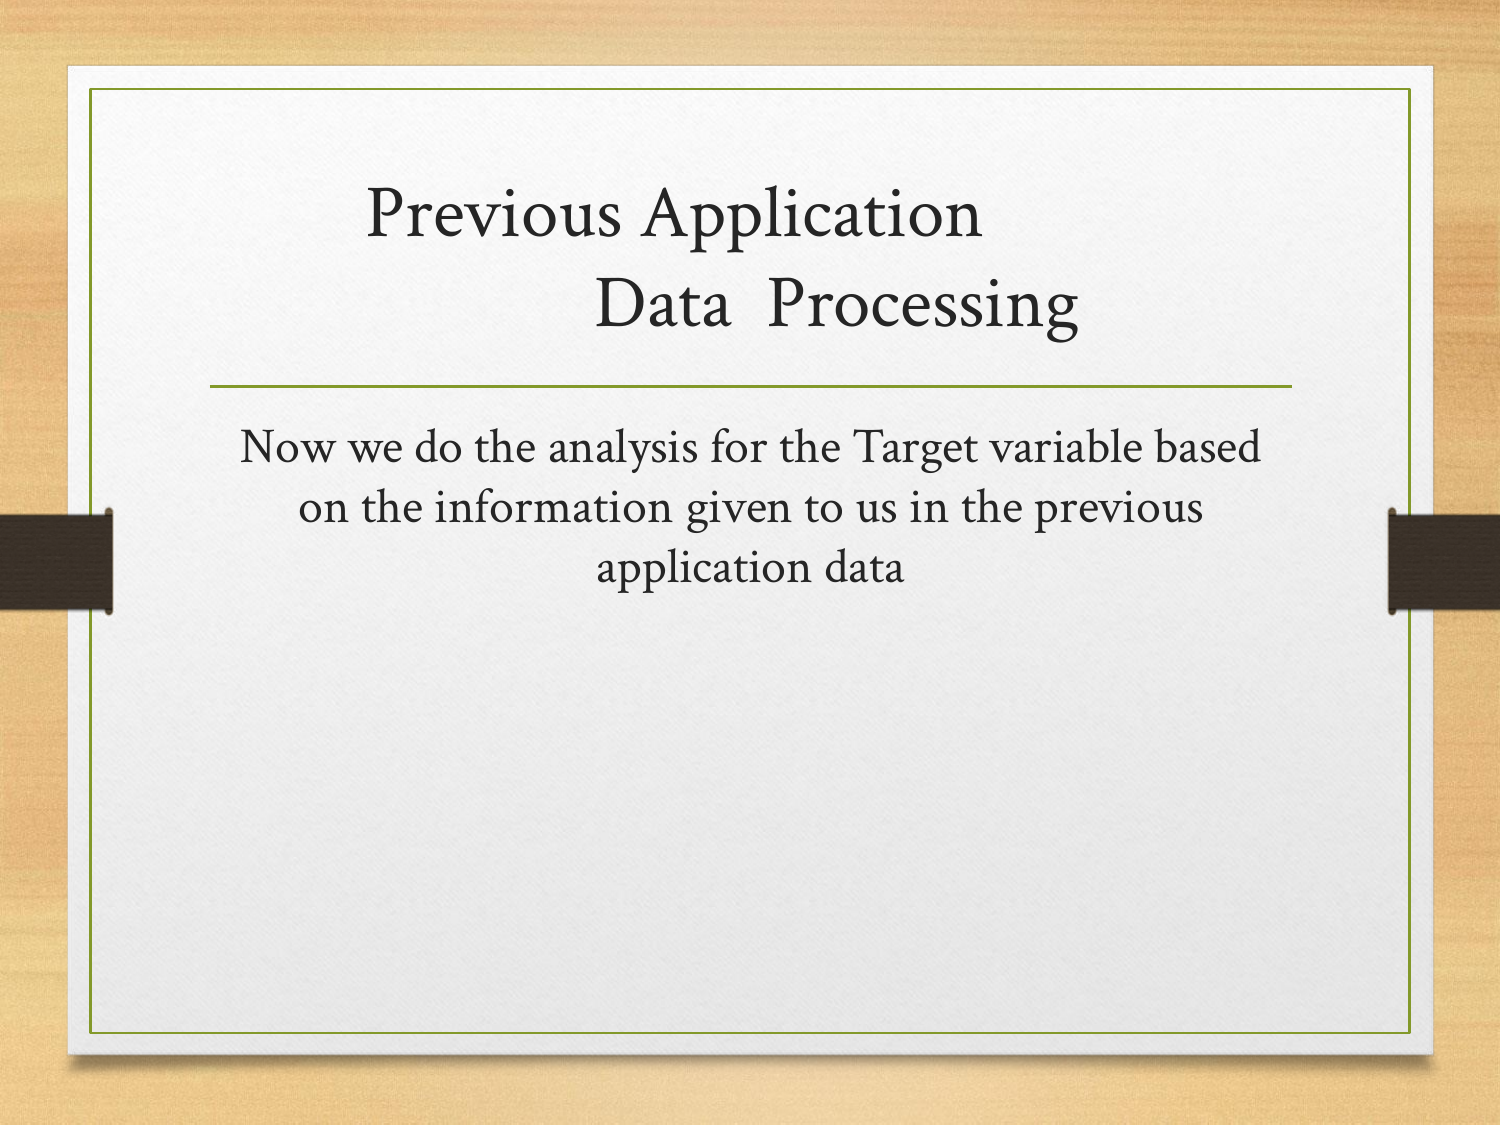

# Previous Application Data  Processing
Now we do the analysis for the Target variable based  on the information given to us in the previous  application data